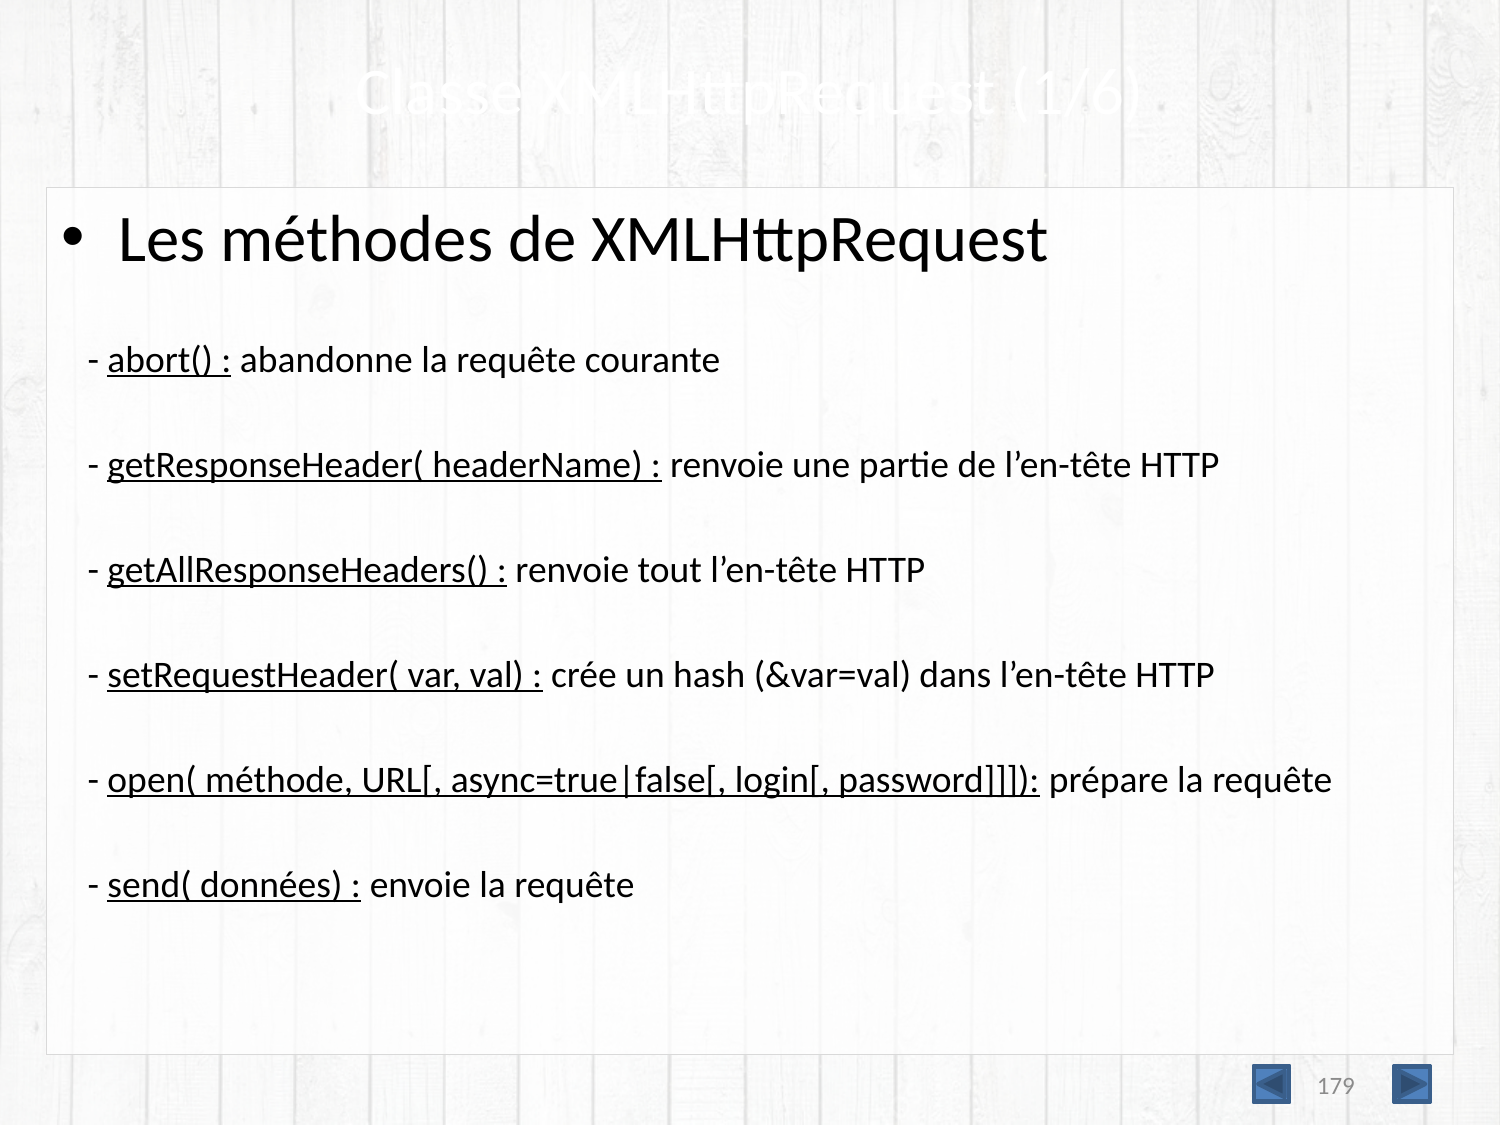

# Classe XMLHttpRequest (1/6)
Les méthodes de XMLHttpRequest

   - abort() : abandonne la requête courante

   - getResponseHeader( headerName) : renvoie une partie de l’en-tête HTTP

   - getAllResponseHeaders() : renvoie tout l’en-tête HTTP

   - setRequestHeader( var, val) : crée un hash (&var=val) dans l’en-tête HTTP

   - open( méthode, URL[, async=true|false[, login[, password]]]): prépare la requête

   - send( données) : envoie la requête
179